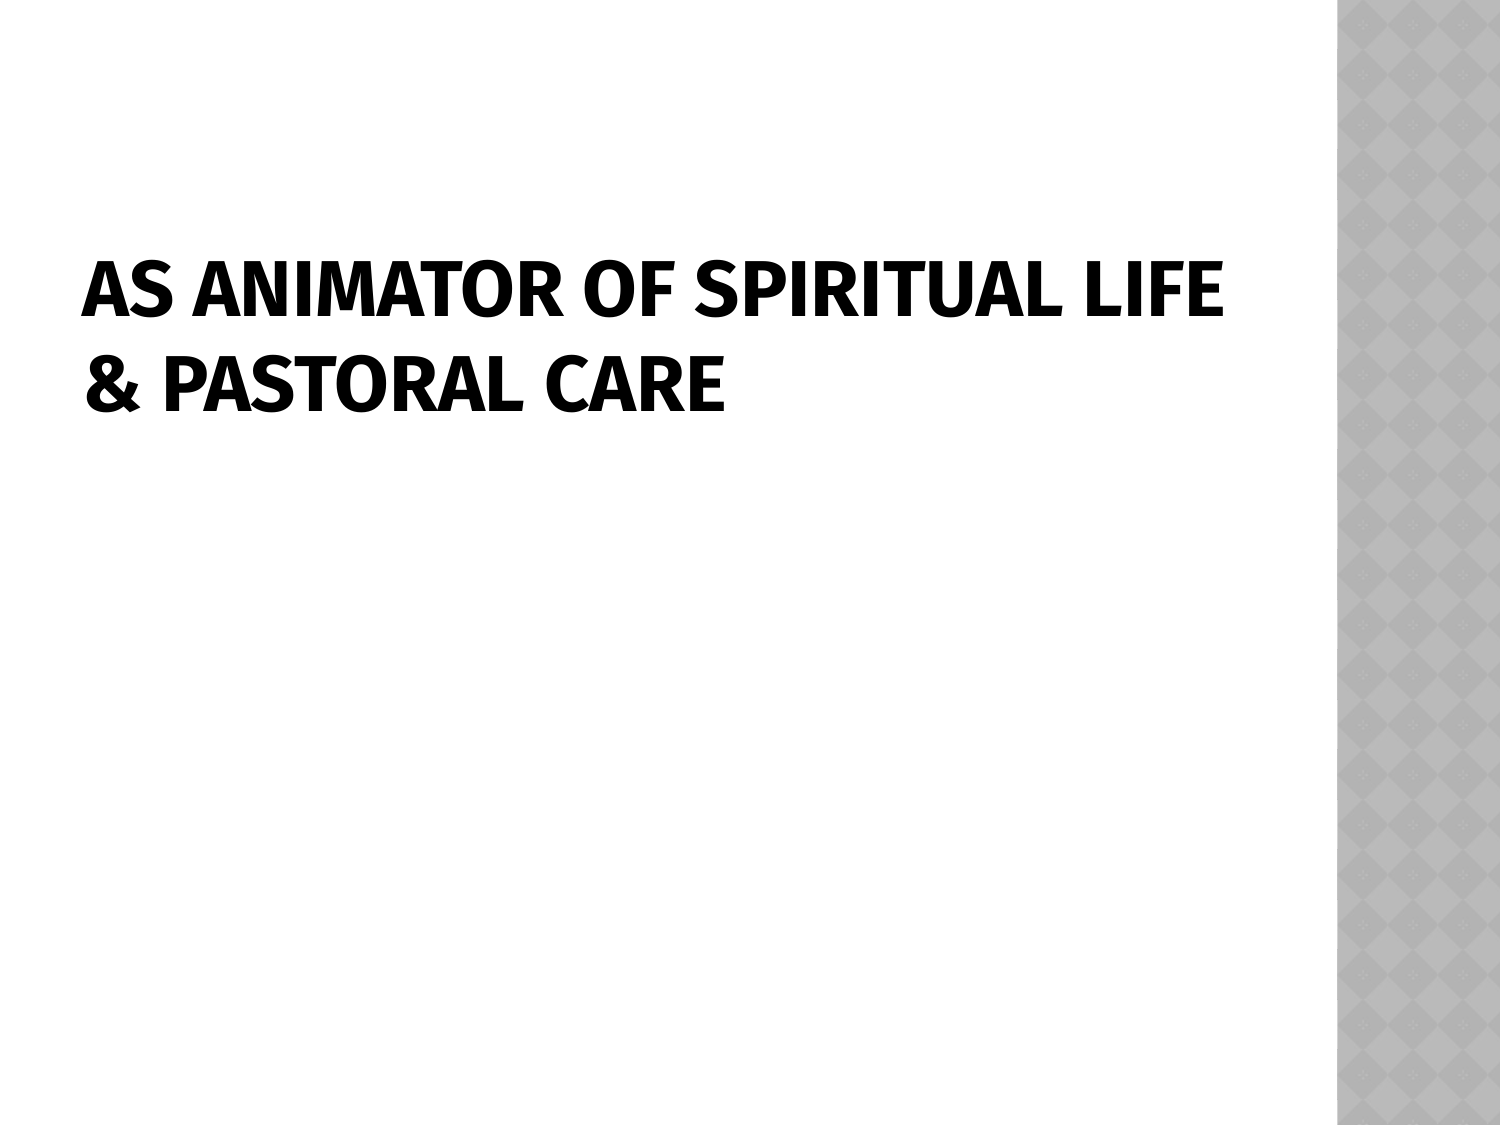

# As animator of spiritual life & pastoral care